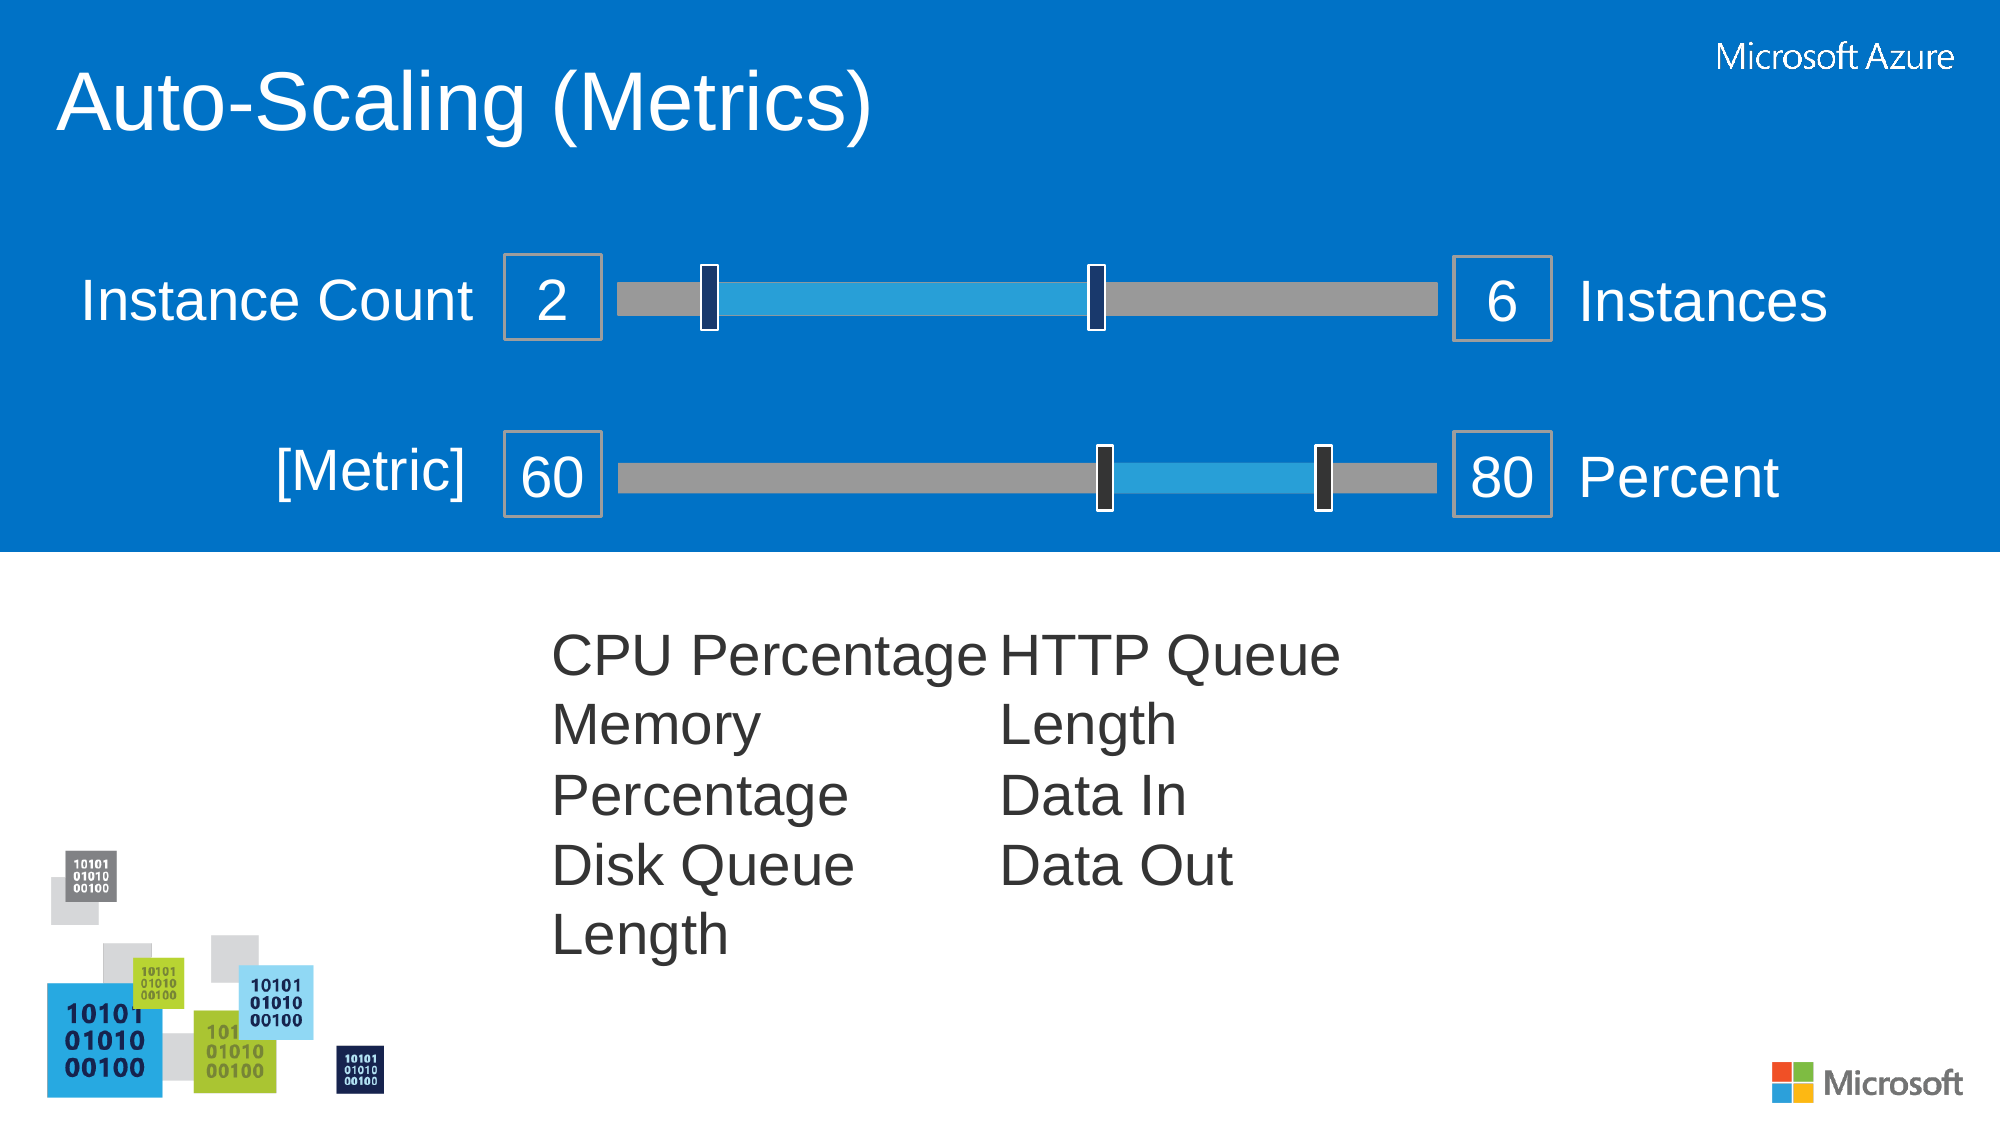

Auto-Scaling (Metrics)
Instance Count
2
6

Instances
[Metric]
60
80

Percent
CPU Percentage
Memory Percentage
Disk Queue Length
HTTP Queue Length
Data In
Data Out